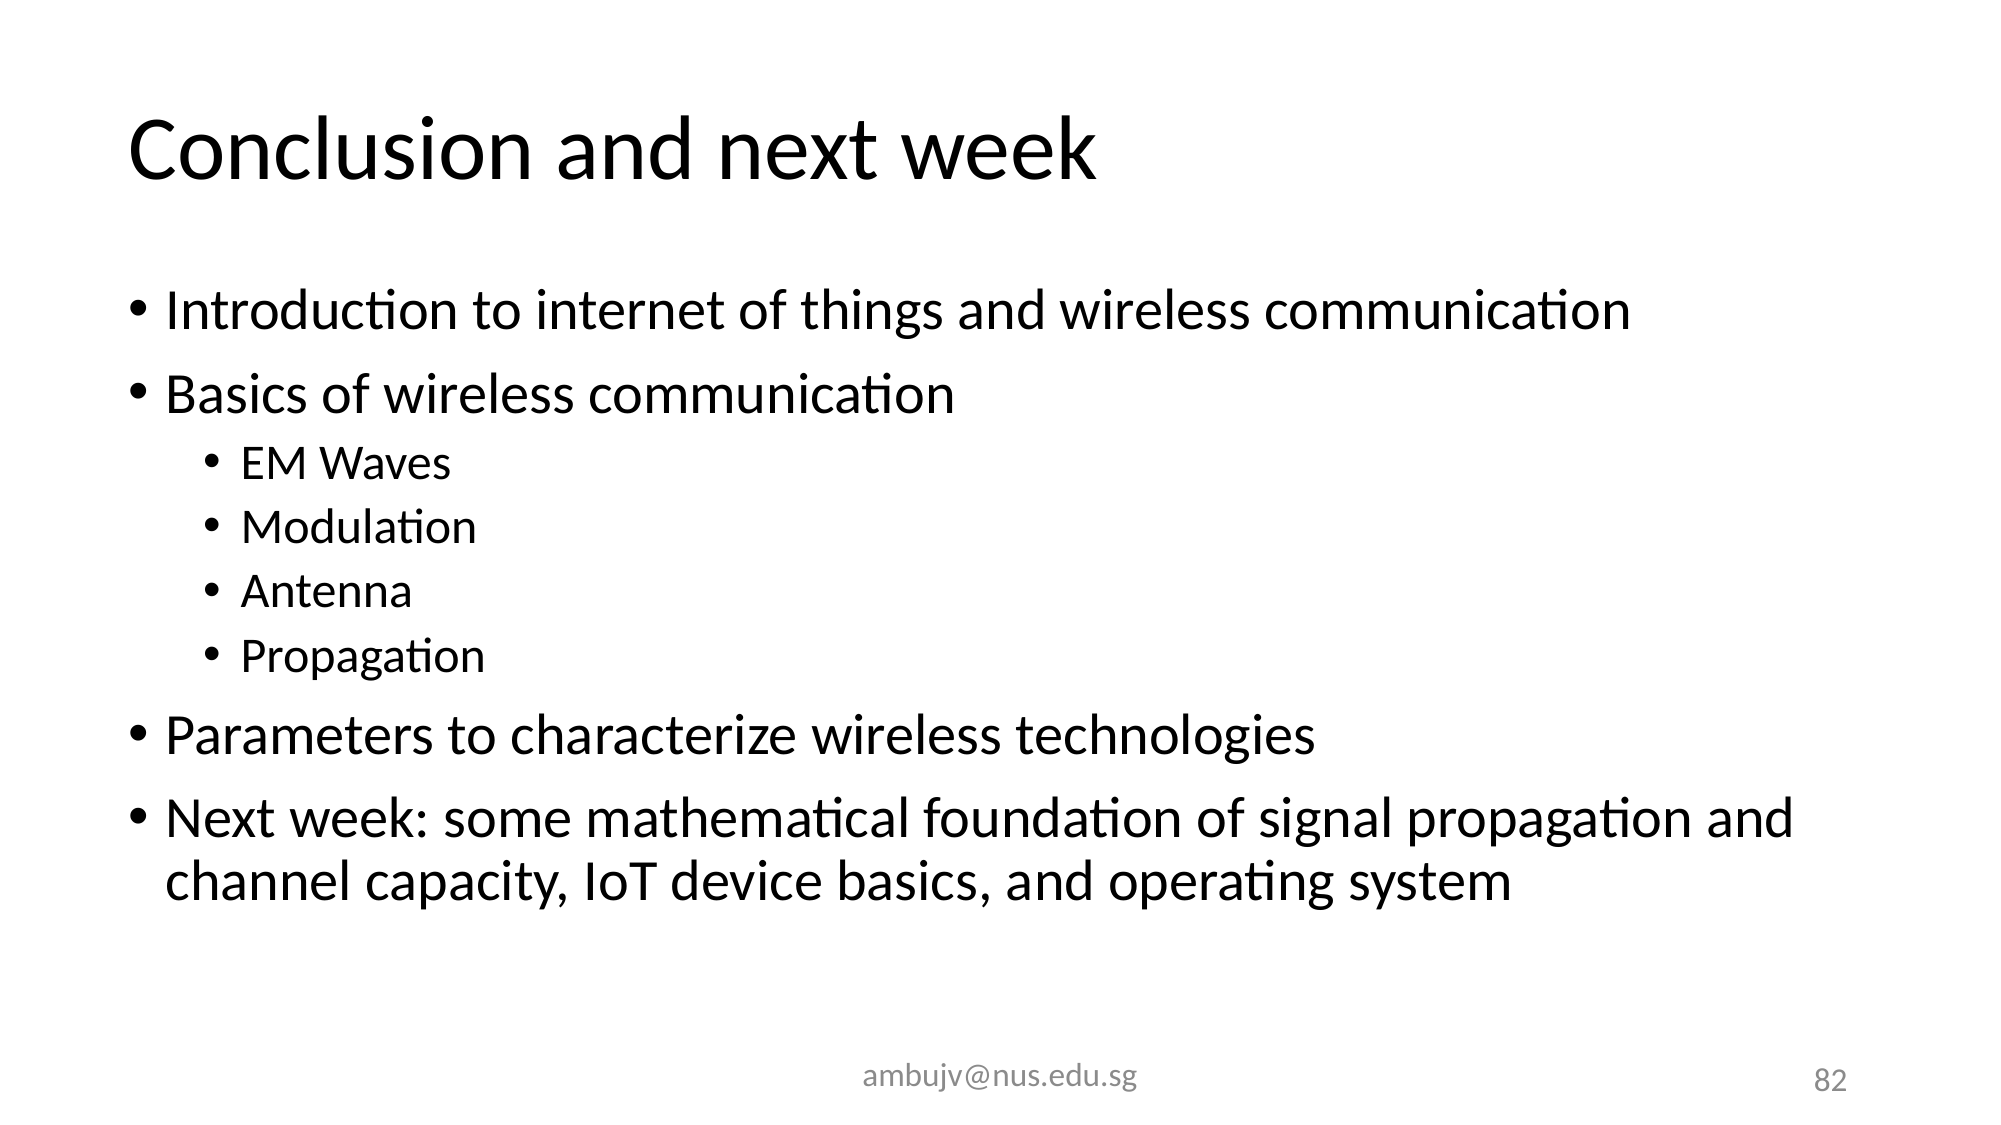

# Conclusion and next week
Introduction to internet of things and wireless communication
Basics of wireless communication
EM Waves
Modulation
Antenna
Propagation
Parameters to characterize wireless technologies
Next week: some mathematical foundation of signal propagation and channel capacity, IoT device basics, and operating system
ambujv@nus.edu.sg
82